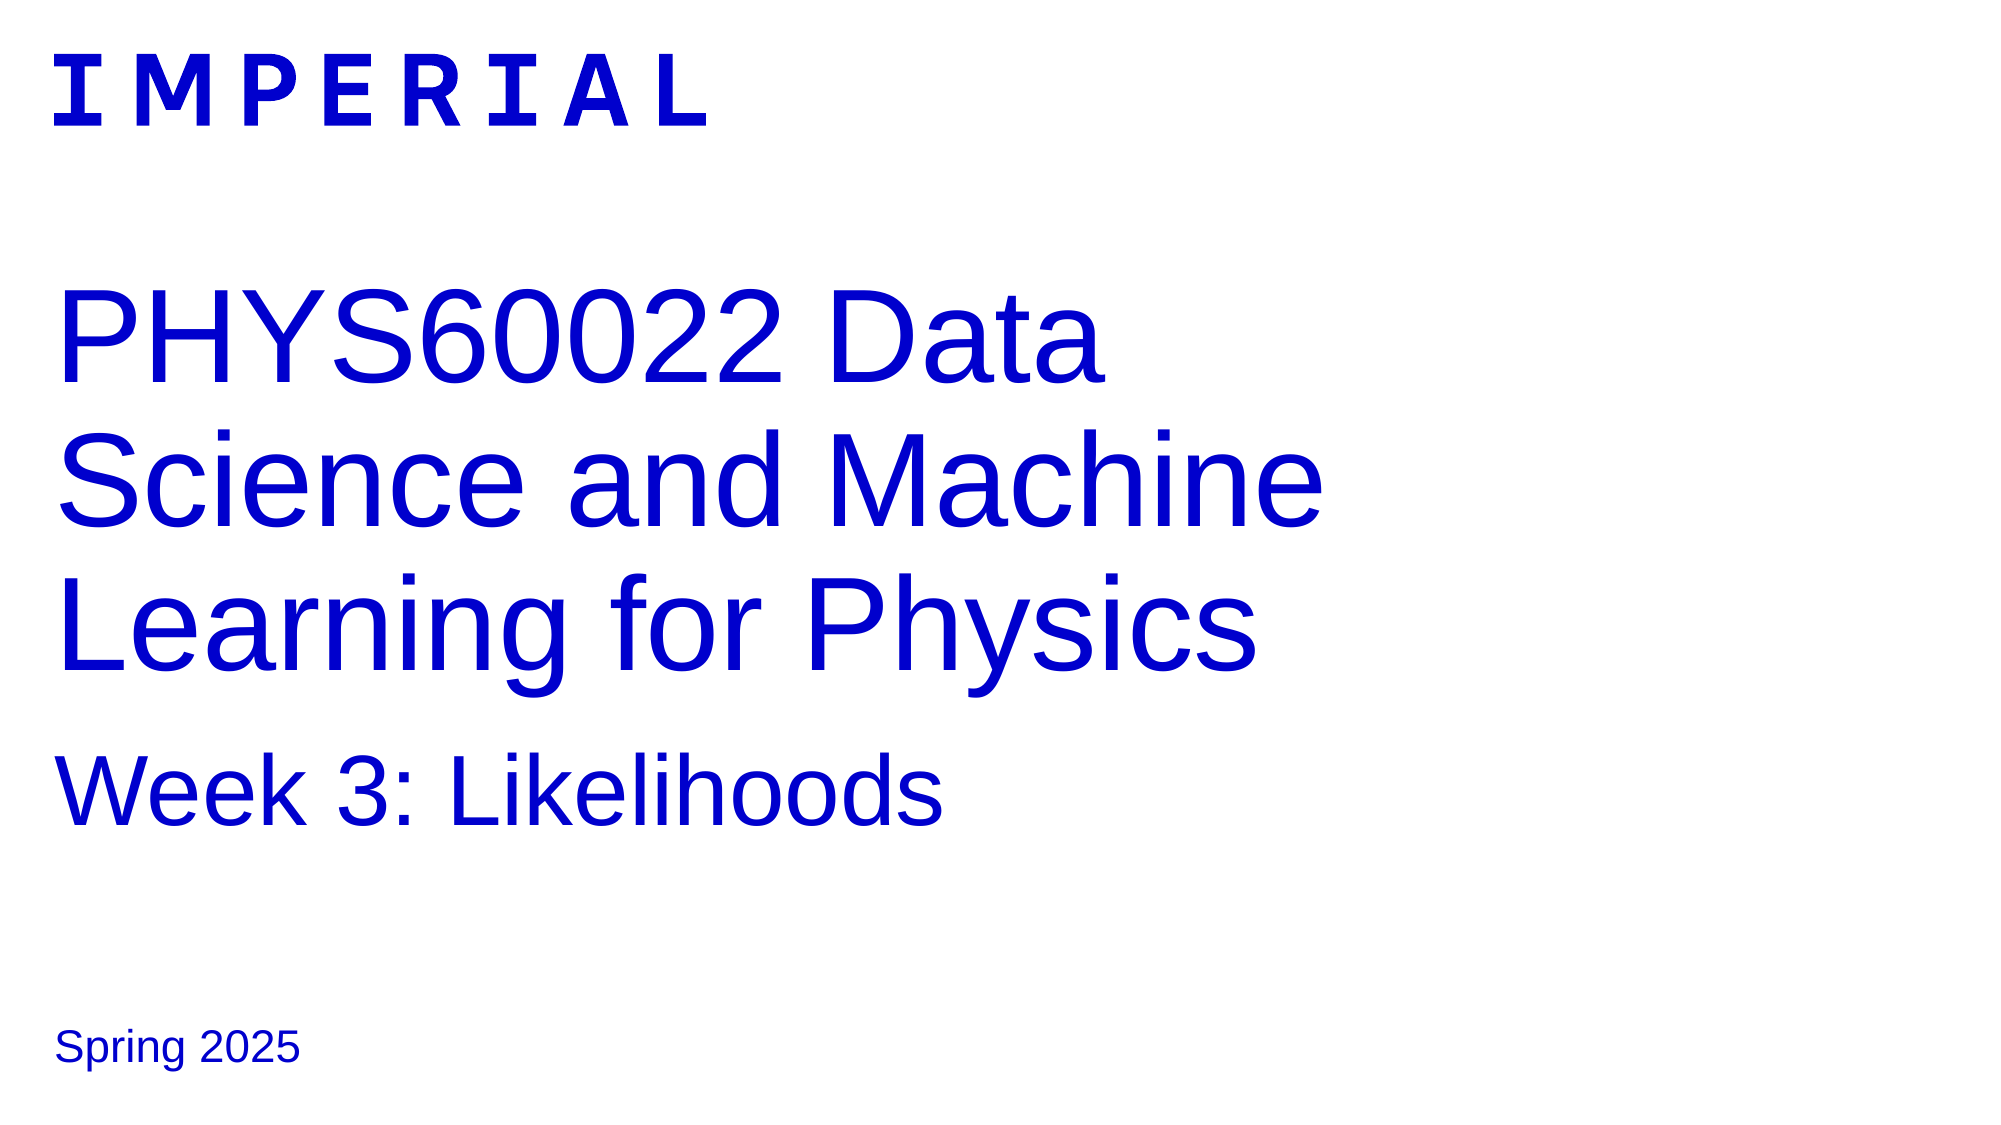

# PHYS60022 Data Science and Machine Learning for Physics
Week 3: Likelihoods
Spring 2025